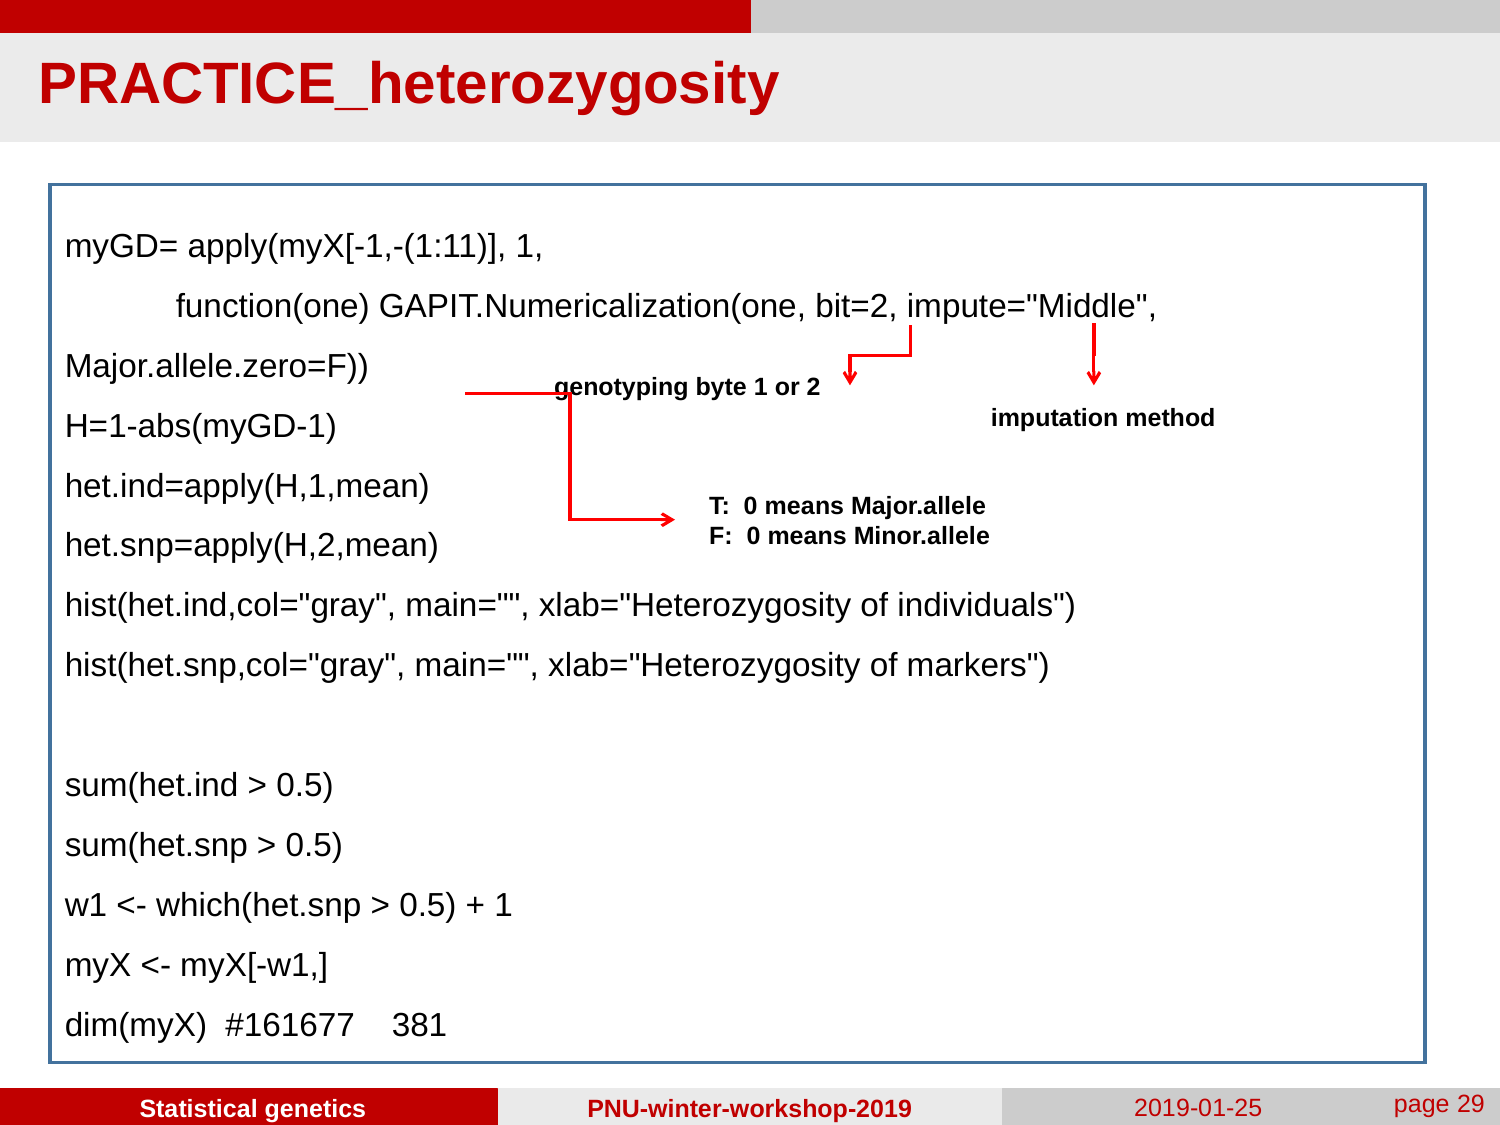

# PRACTICE_heterozygosity
myGD= apply(myX[-1,-(1:11)], 1,
            function(one) GAPIT.Numericalization(one, bit=2, impute="Middle", 	Major.allele.zero=F))
H=1-abs(myGD-1)
het.ind=apply(H,1,mean)
het.snp=apply(H,2,mean)
hist(het.ind,col="gray", main="", xlab="Heterozygosity of individuals")
hist(het.snp,col="gray", main="", xlab="Heterozygosity of markers")

sum(het.ind > 0.5)
sum(het.snp > 0.5)
w1 <- which(het.snp > 0.5) + 1
myX <- myX[-w1,]
dim(myX)  #161677    381
genotyping byte 1 or 2
imputation method
T:  0 means Major.allele
F:  0 means Minor.allele
PNU-winter-workshop-2019
2019-01-25
page 29